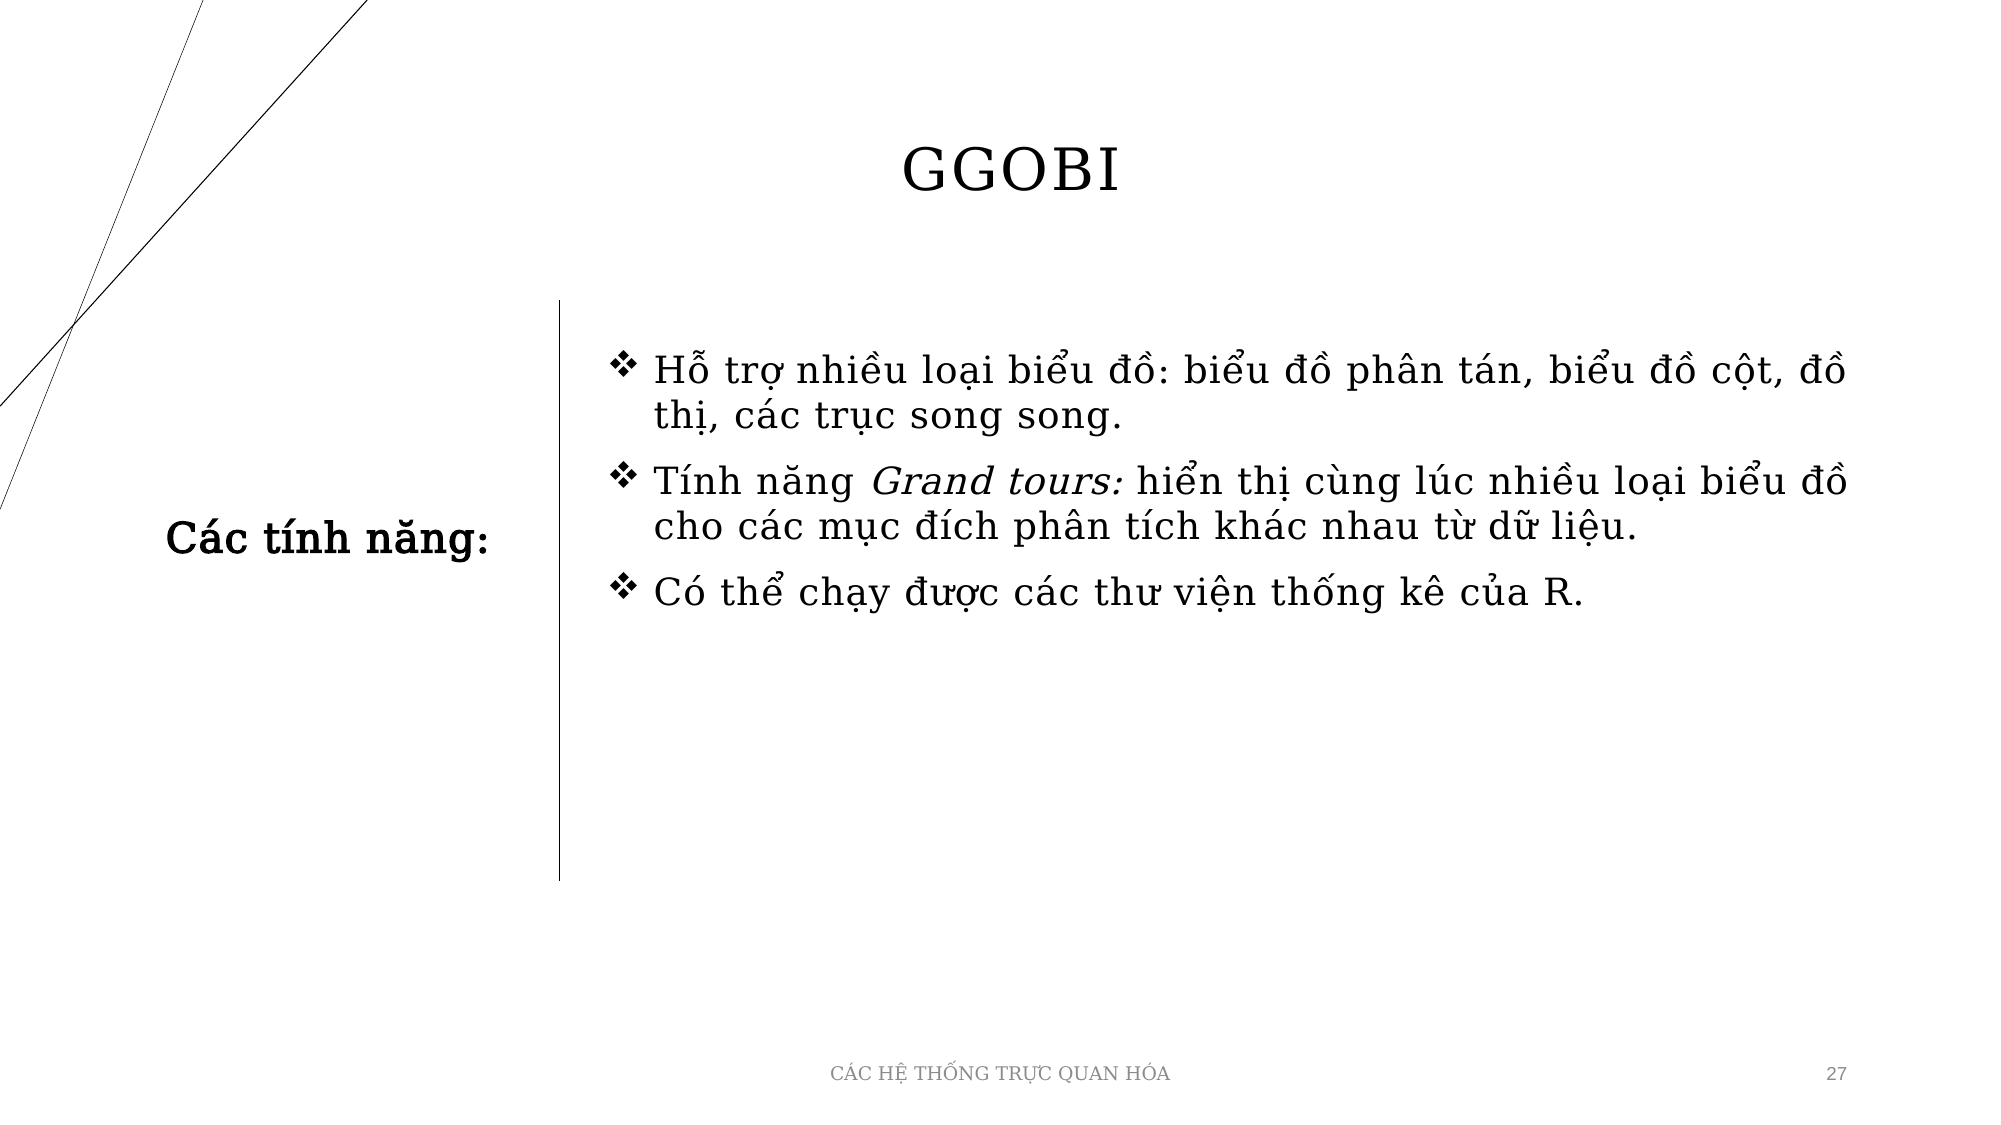

# ggobi
Hỗ trợ nhiều loại biểu đồ: biểu đồ phân tán, biểu đồ cột, đồ thị, các trục song song.
Tính năng Grand tours: hiển thị cùng lúc nhiều loại biểu đồ cho các mục đích phân tích khác nhau từ dữ liệu.
Có thể chạy được các thư viện thống kê của R.

Các tính năng:
CÁC HỆ THỐNG TRỰC QUAN HÓA
27